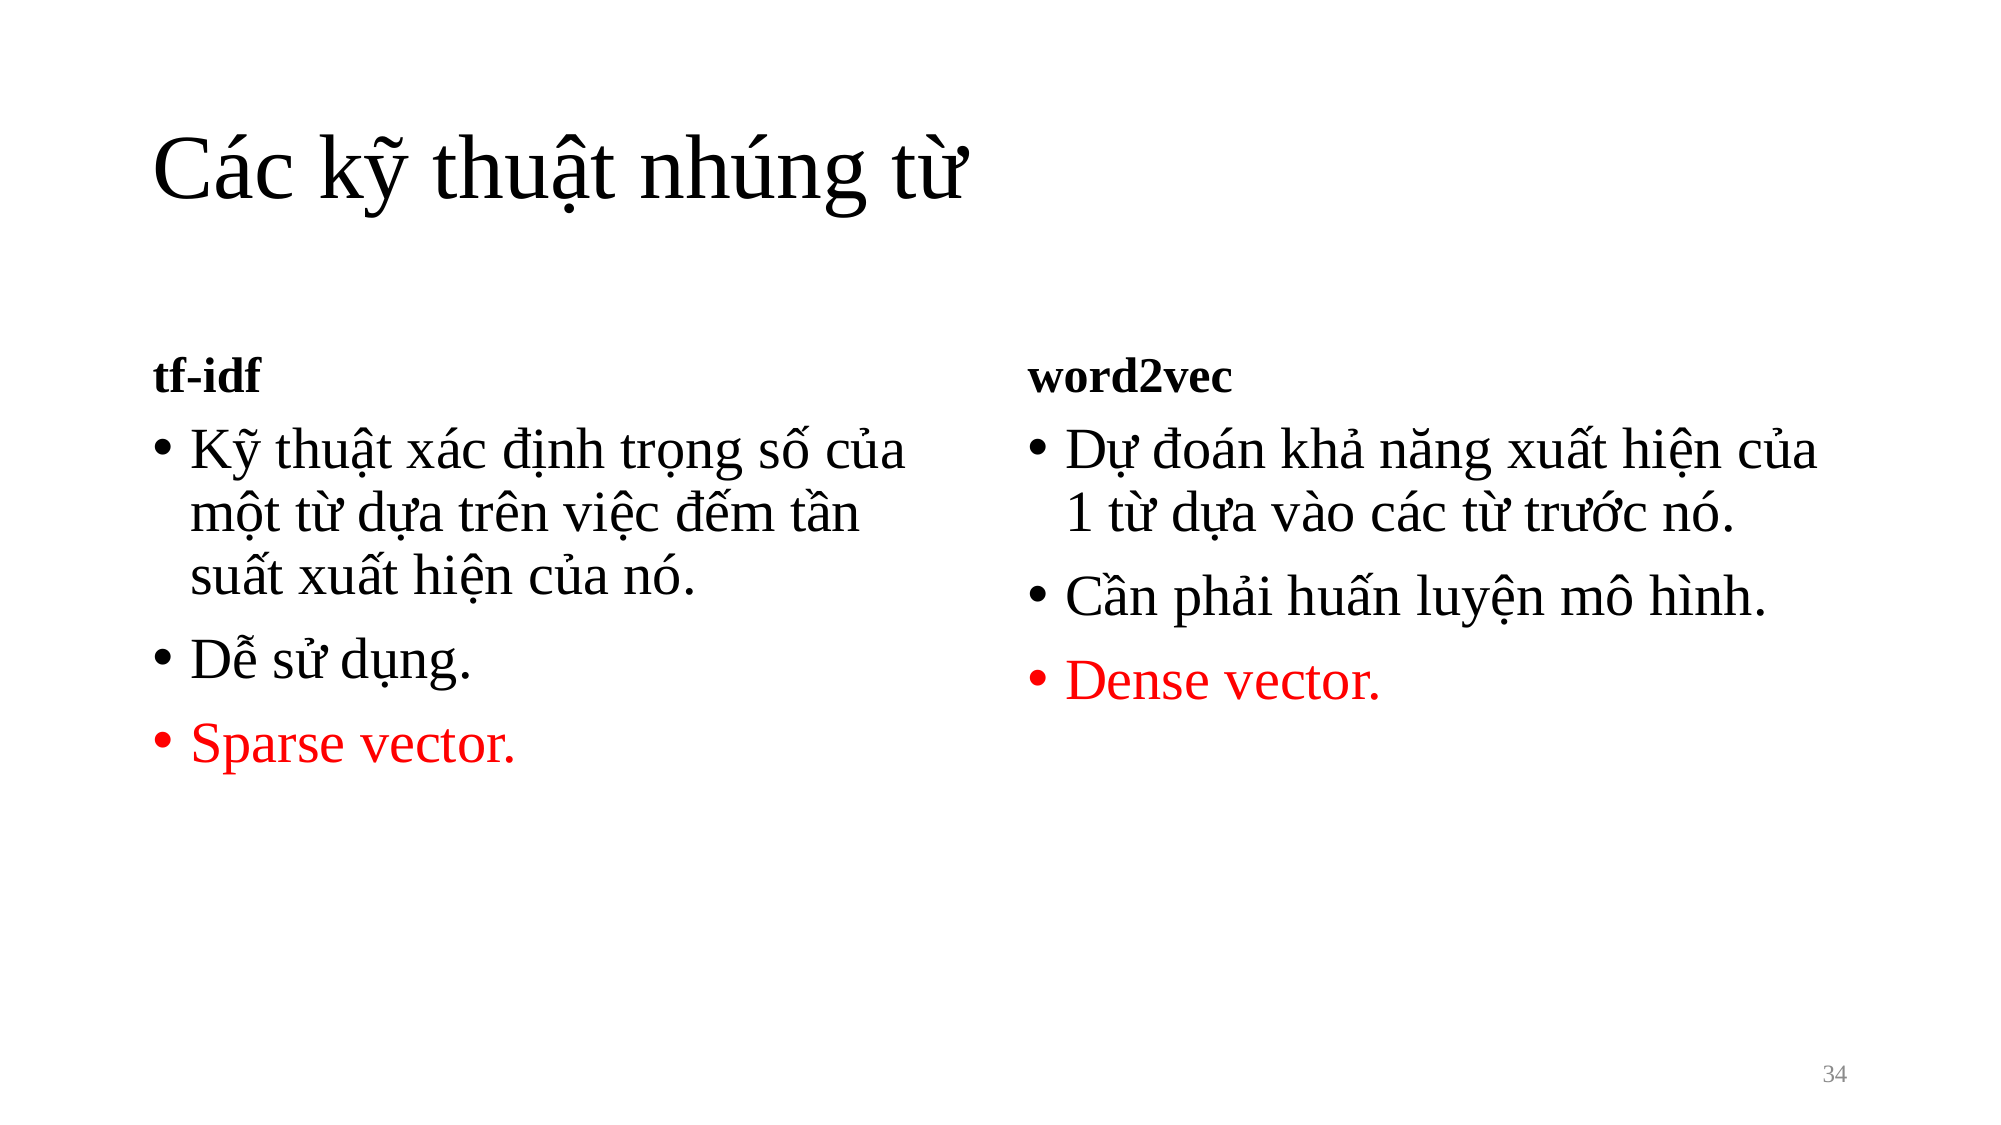

# Các kỹ thuật nhúng từ
tf-idf
word2vec
Kỹ thuật xác định trọng số của một từ dựa trên việc đếm tần suất xuất hiện của nó.
Dễ sử dụng.
Sparse vector.
Dự đoán khả năng xuất hiện của 1 từ dựa vào các từ trước nó.
Cần phải huấn luyện mô hình.
Dense vector.
34